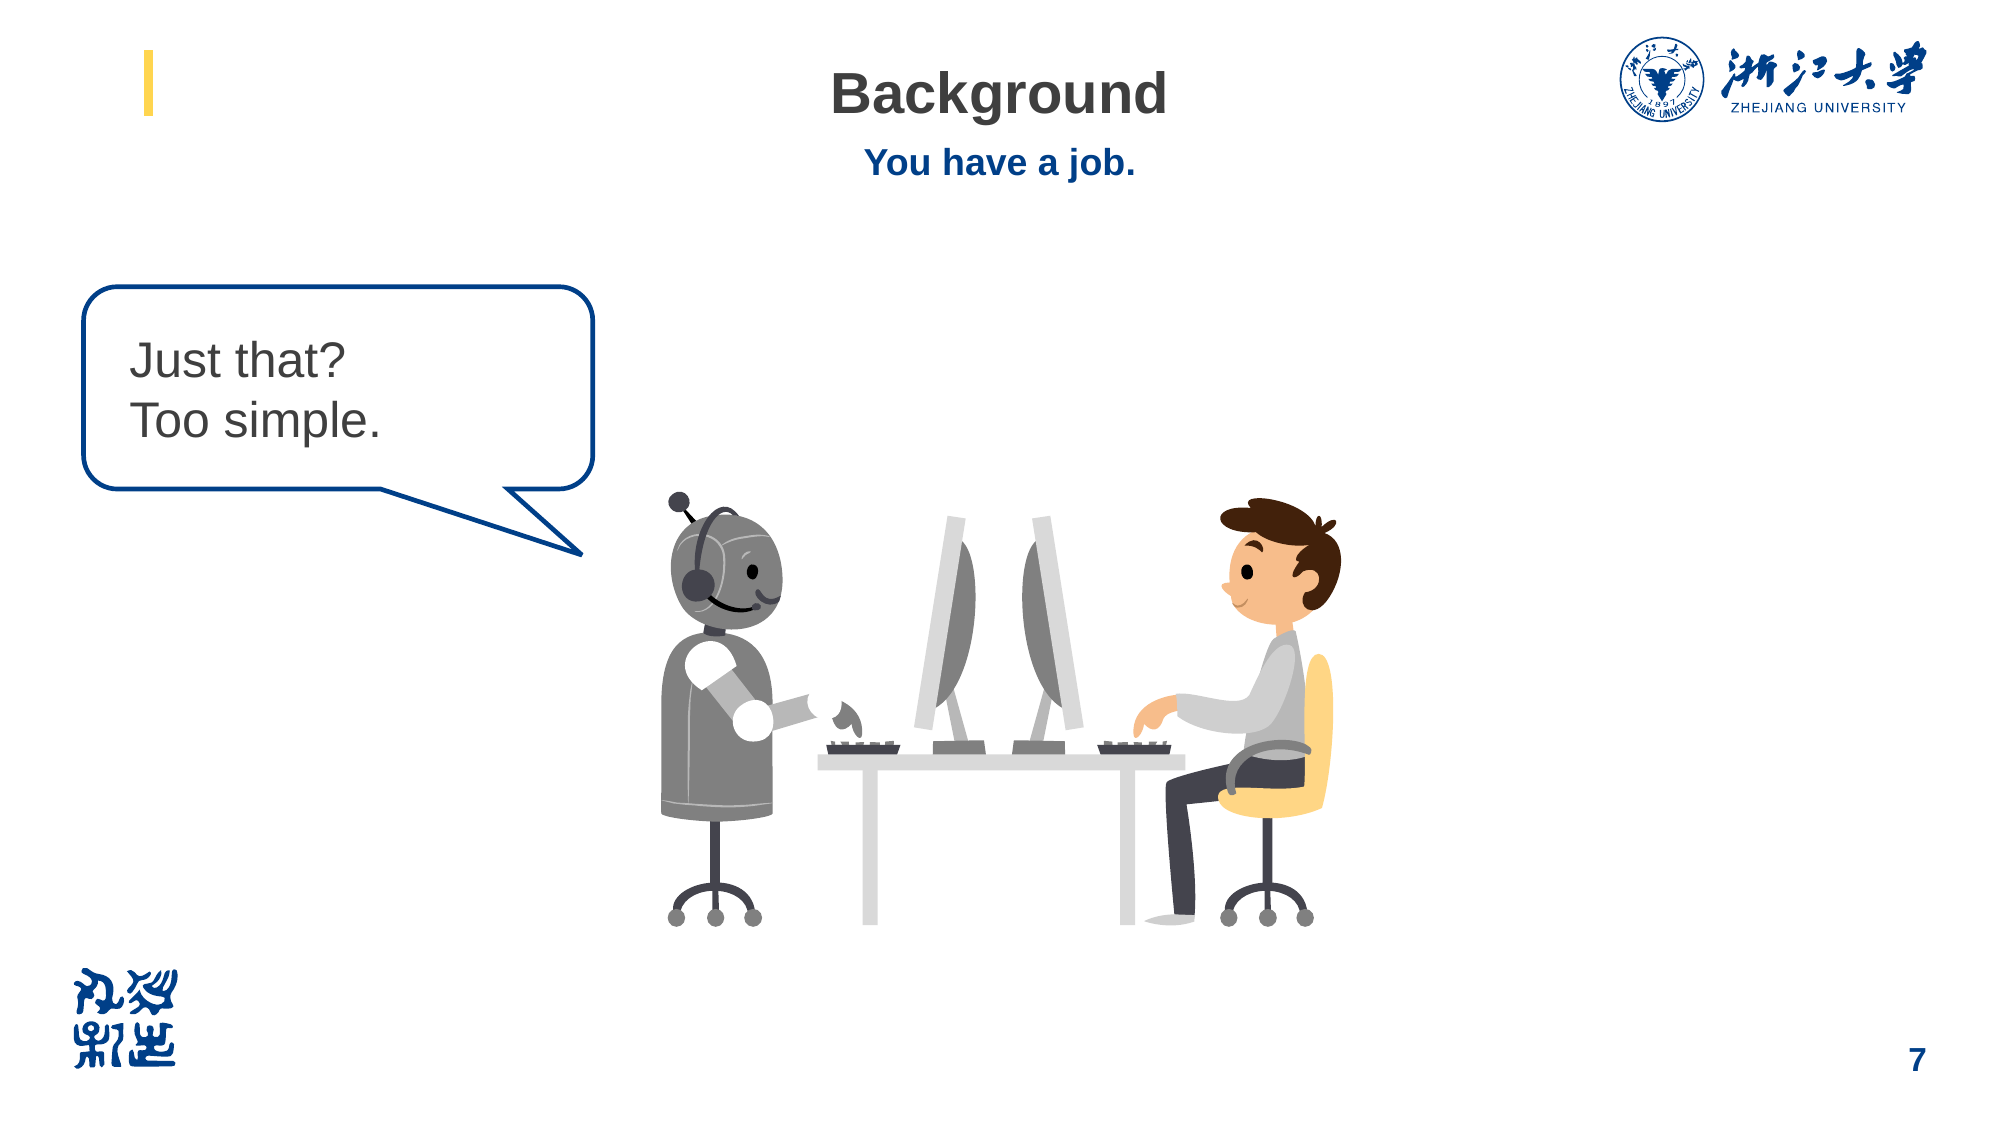

# Background
You have a job.

Just that?
Too simple.

7